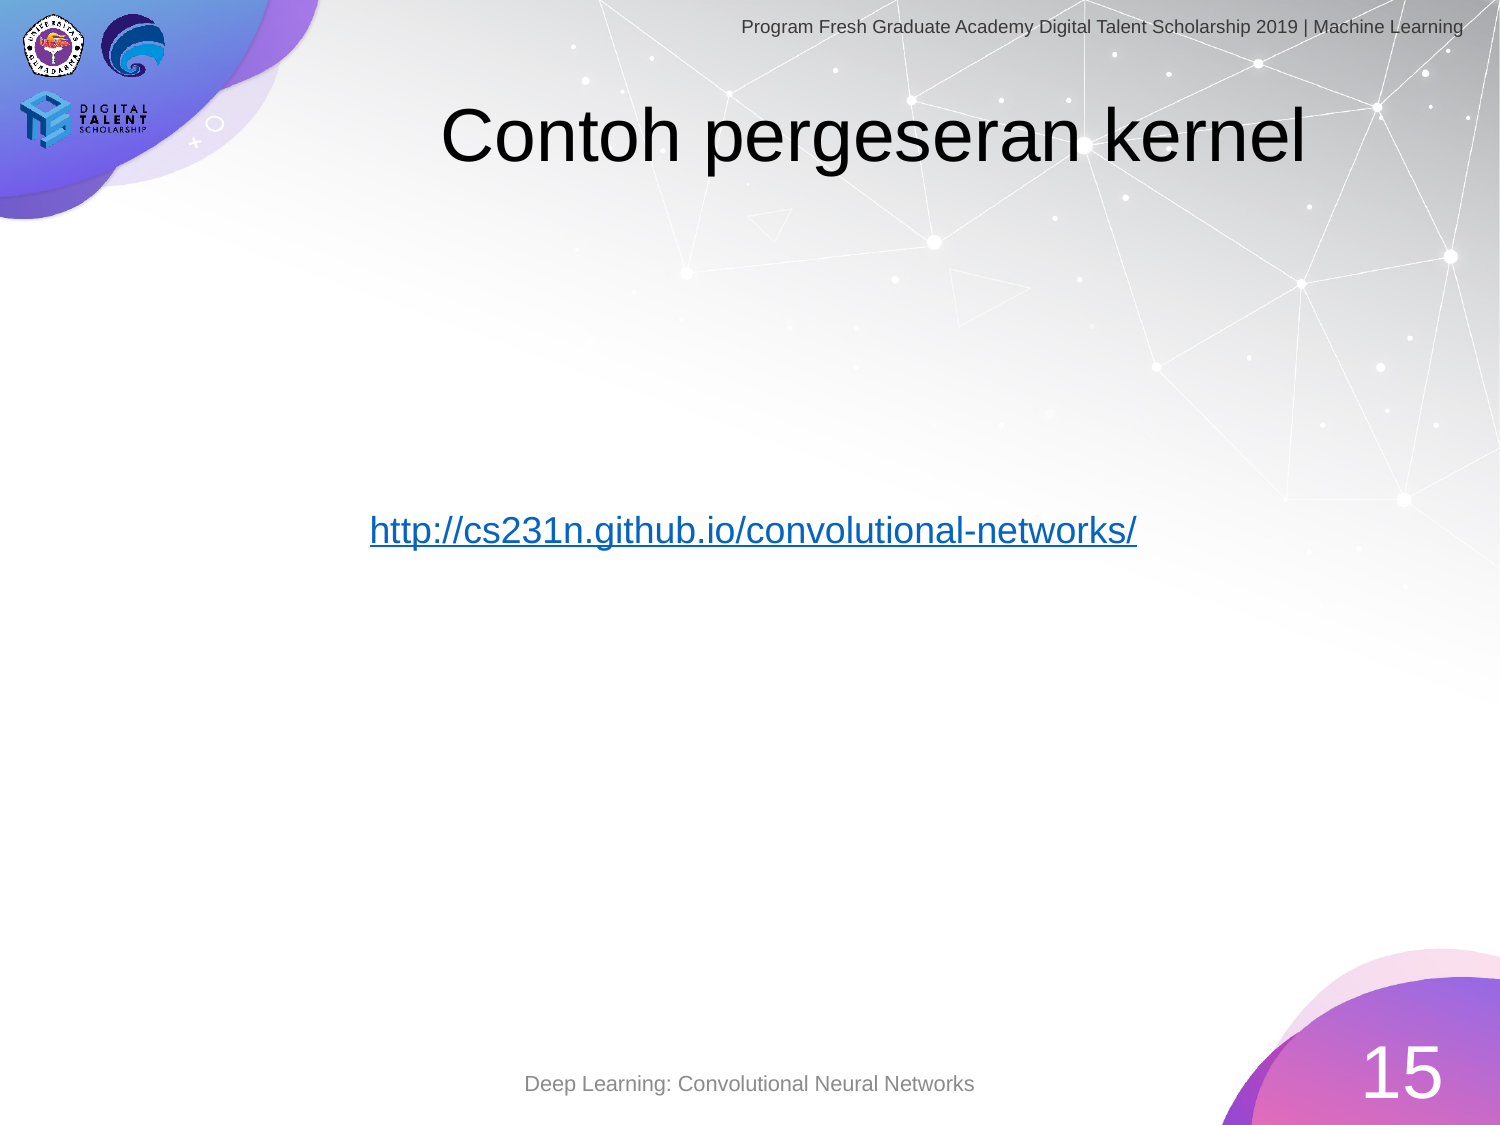

# Contoh pergeseran kernel
http://cs231n.github.io/convolutional-networks/
15
Deep Learning: Convolutional Neural Networks